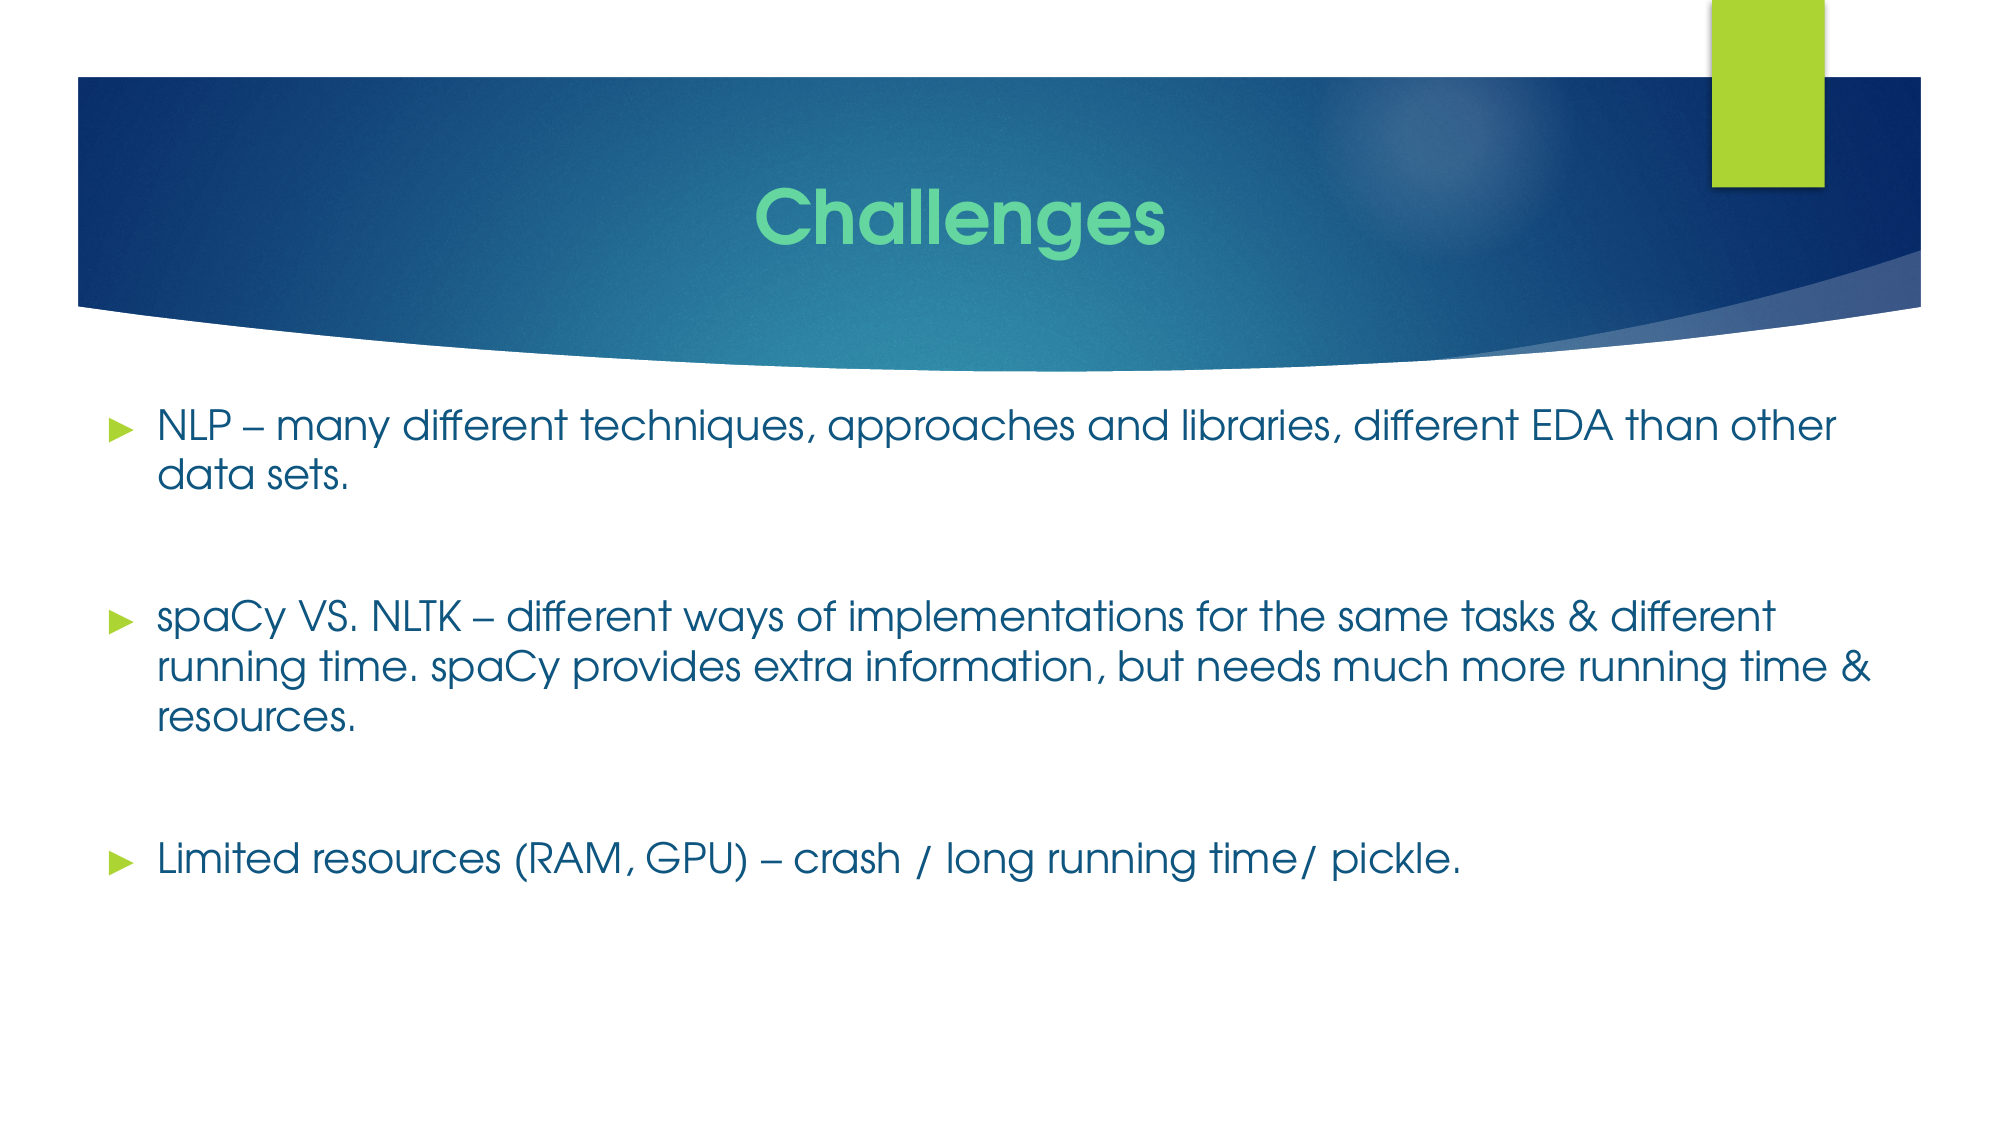

# Challenges
NLP – many different techniques, approaches and libraries, different EDA than other data sets.

spaCy VS. NLTK – different ways of implementations for the same tasks & different running time. spaCy provides extra information, but needs much more running time & resources.

Limited resources (RAM, GPU) – crash / long running time/ pickle.